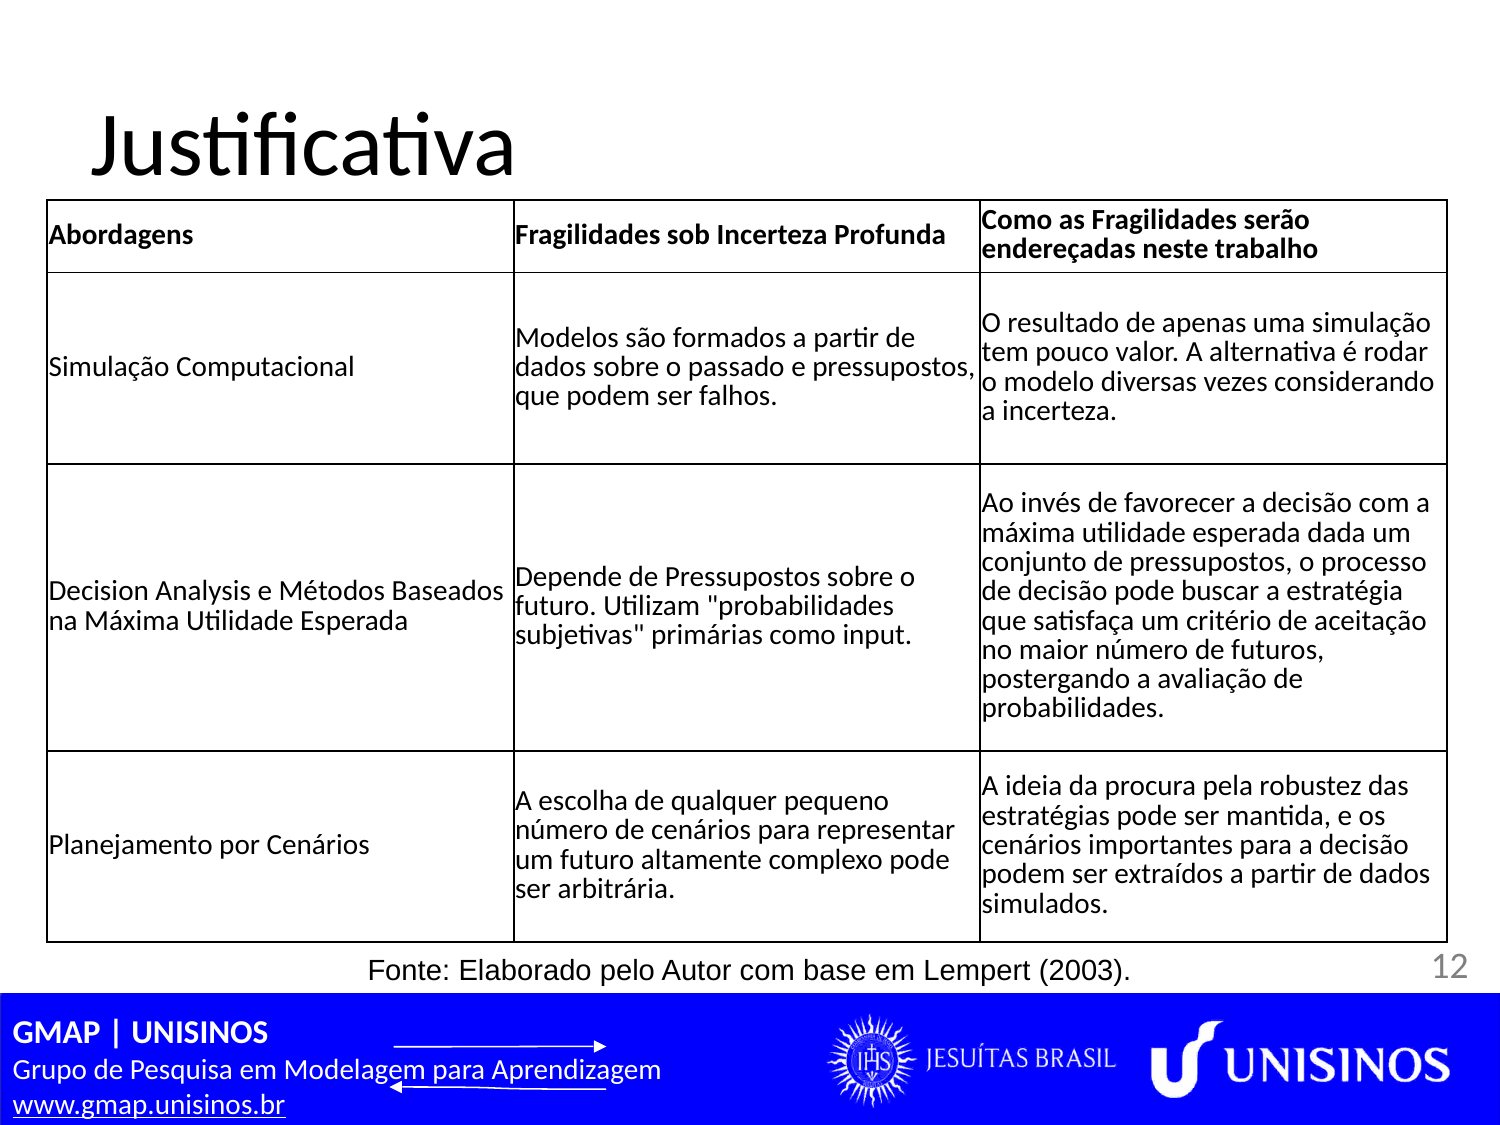

# Justificativa
| Abordagens | Fragilidades sob Incerteza Profunda | Como as Fragilidades serão endereçadas neste trabalho |
| --- | --- | --- |
| Simulação Computacional | Modelos são formados a partir de dados sobre o passado e pressupostos, que podem ser falhos. | O resultado de apenas uma simulação tem pouco valor. A alternativa é rodar o modelo diversas vezes considerando a incerteza. |
| Decision Analysis e Métodos Baseados na Máxima Utilidade Esperada | Depende de Pressupostos sobre o futuro. Utilizam "probabilidades subjetivas" primárias como input. | Ao invés de favorecer a decisão com a máxima utilidade esperada dada um conjunto de pressupostos, o processo de decisão pode buscar a estratégia que satisfaça um critério de aceitação no maior número de futuros, postergando a avaliação de probabilidades. |
| Planejamento por Cenários | A escolha de qualquer pequeno número de cenários para representar um futuro altamente complexo pode ser arbitrária. | A ideia da procura pela robustez das estratégias pode ser mantida, e os cenários importantes para a decisão podem ser extraídos a partir de dados simulados. |
Fonte: Elaborado pelo Autor com base em Lempert (2003).